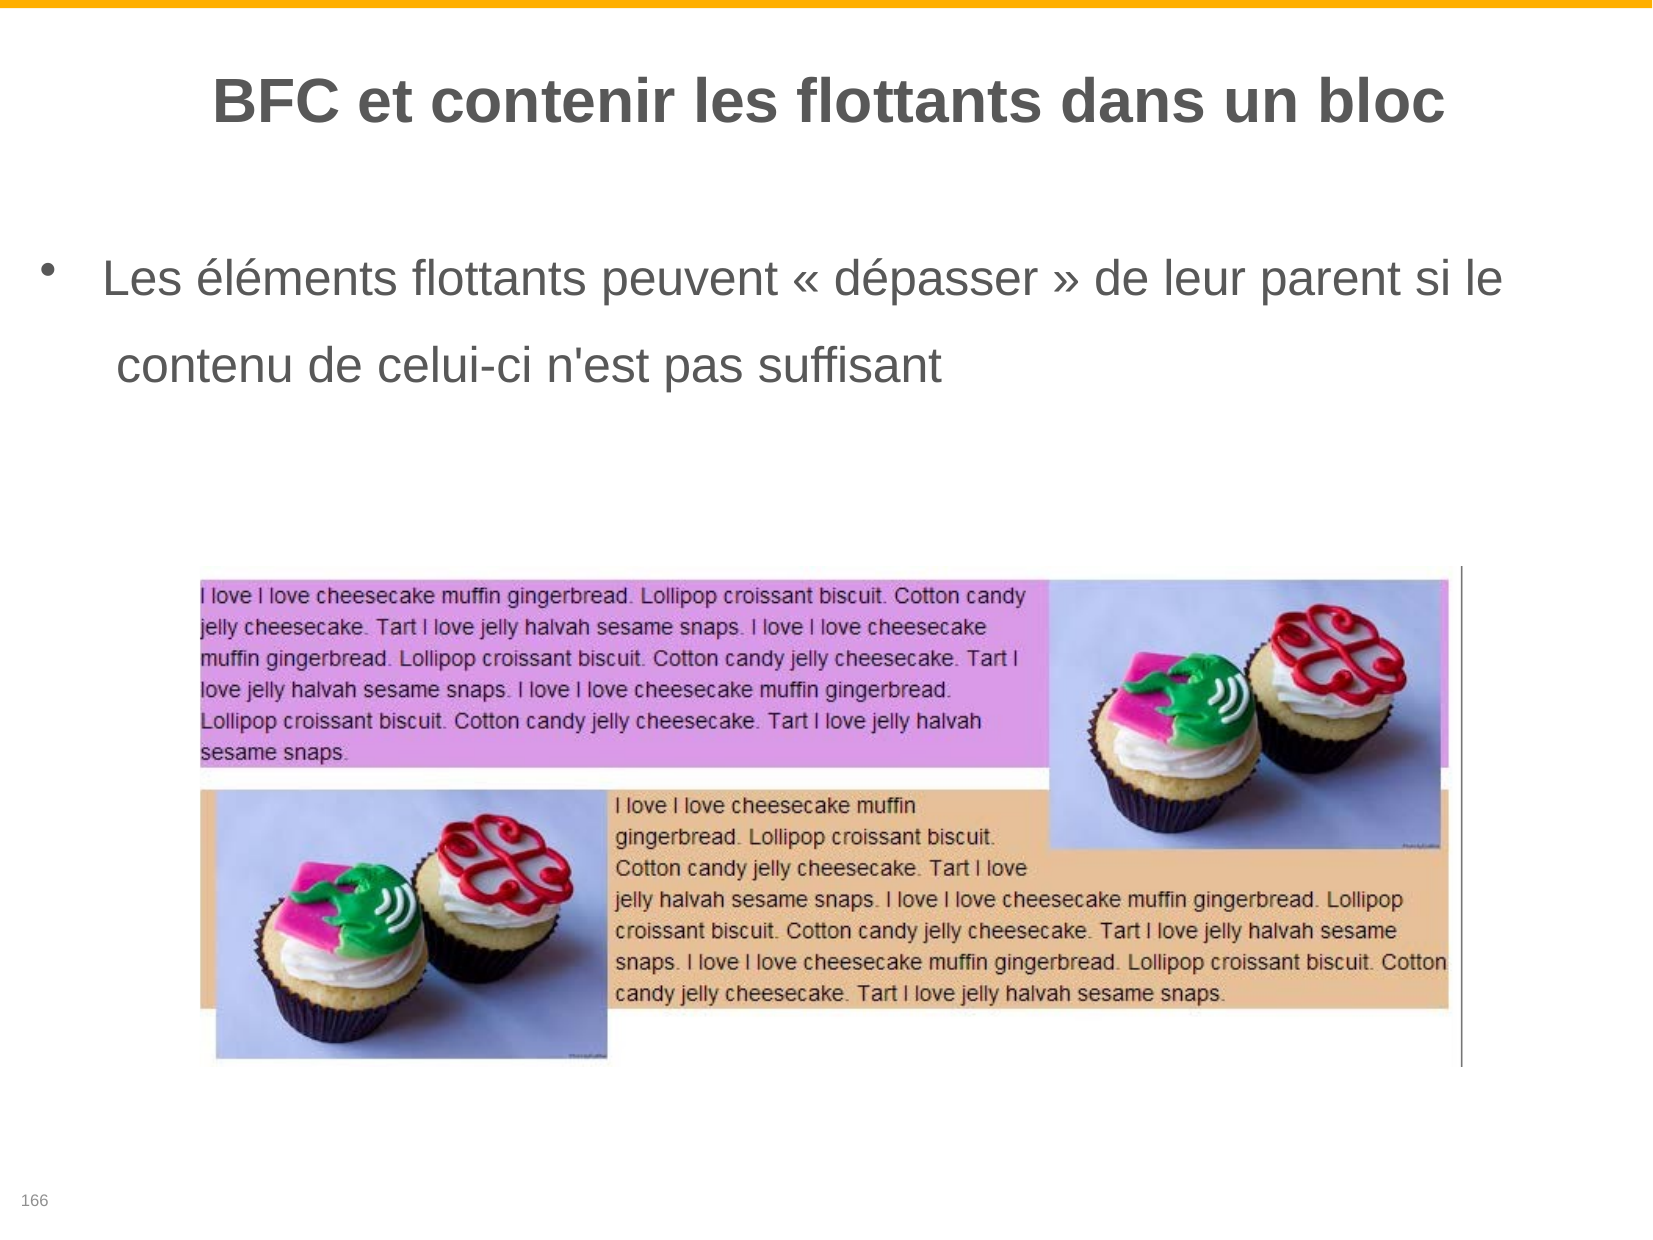

# BFC et contenir les flottants dans un bloc
Les éléments flottants peuvent « dépasser » de leur parent si le  contenu de celui-ci n'est pas suffisant

166